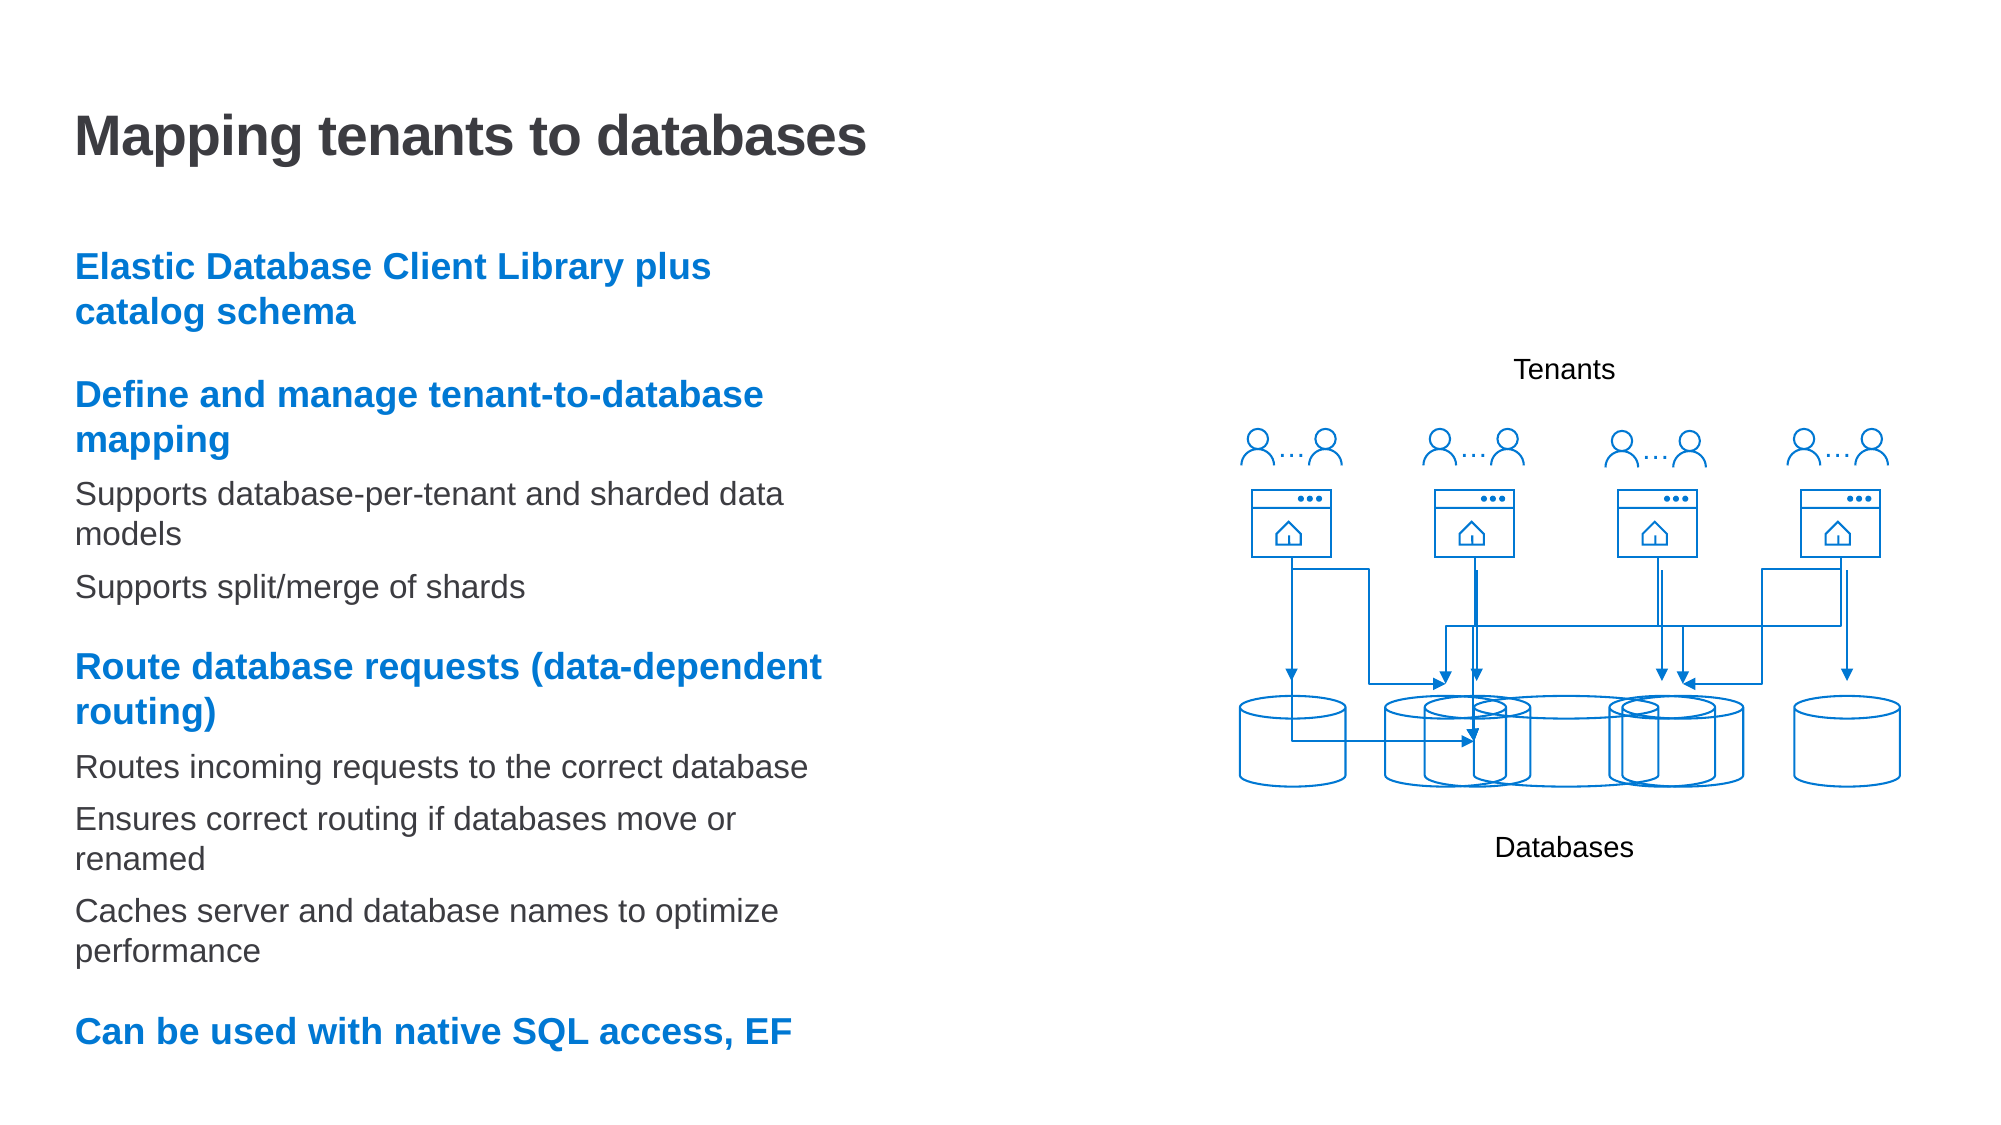

# Mapping tenants to databases
Elastic Database Client Library plus catalog schema
Define and manage tenant-to-database mapping
Supports database-per-tenant and sharded data models
Supports split/merge of shards
Route database requests (data-dependent routing)
Routes incoming requests to the correct database
Ensures correct routing if databases move or renamed
Caches server and database names to optimize performance
Can be used with native SQL access, EF
Tenants

…

…

…

…

Databases